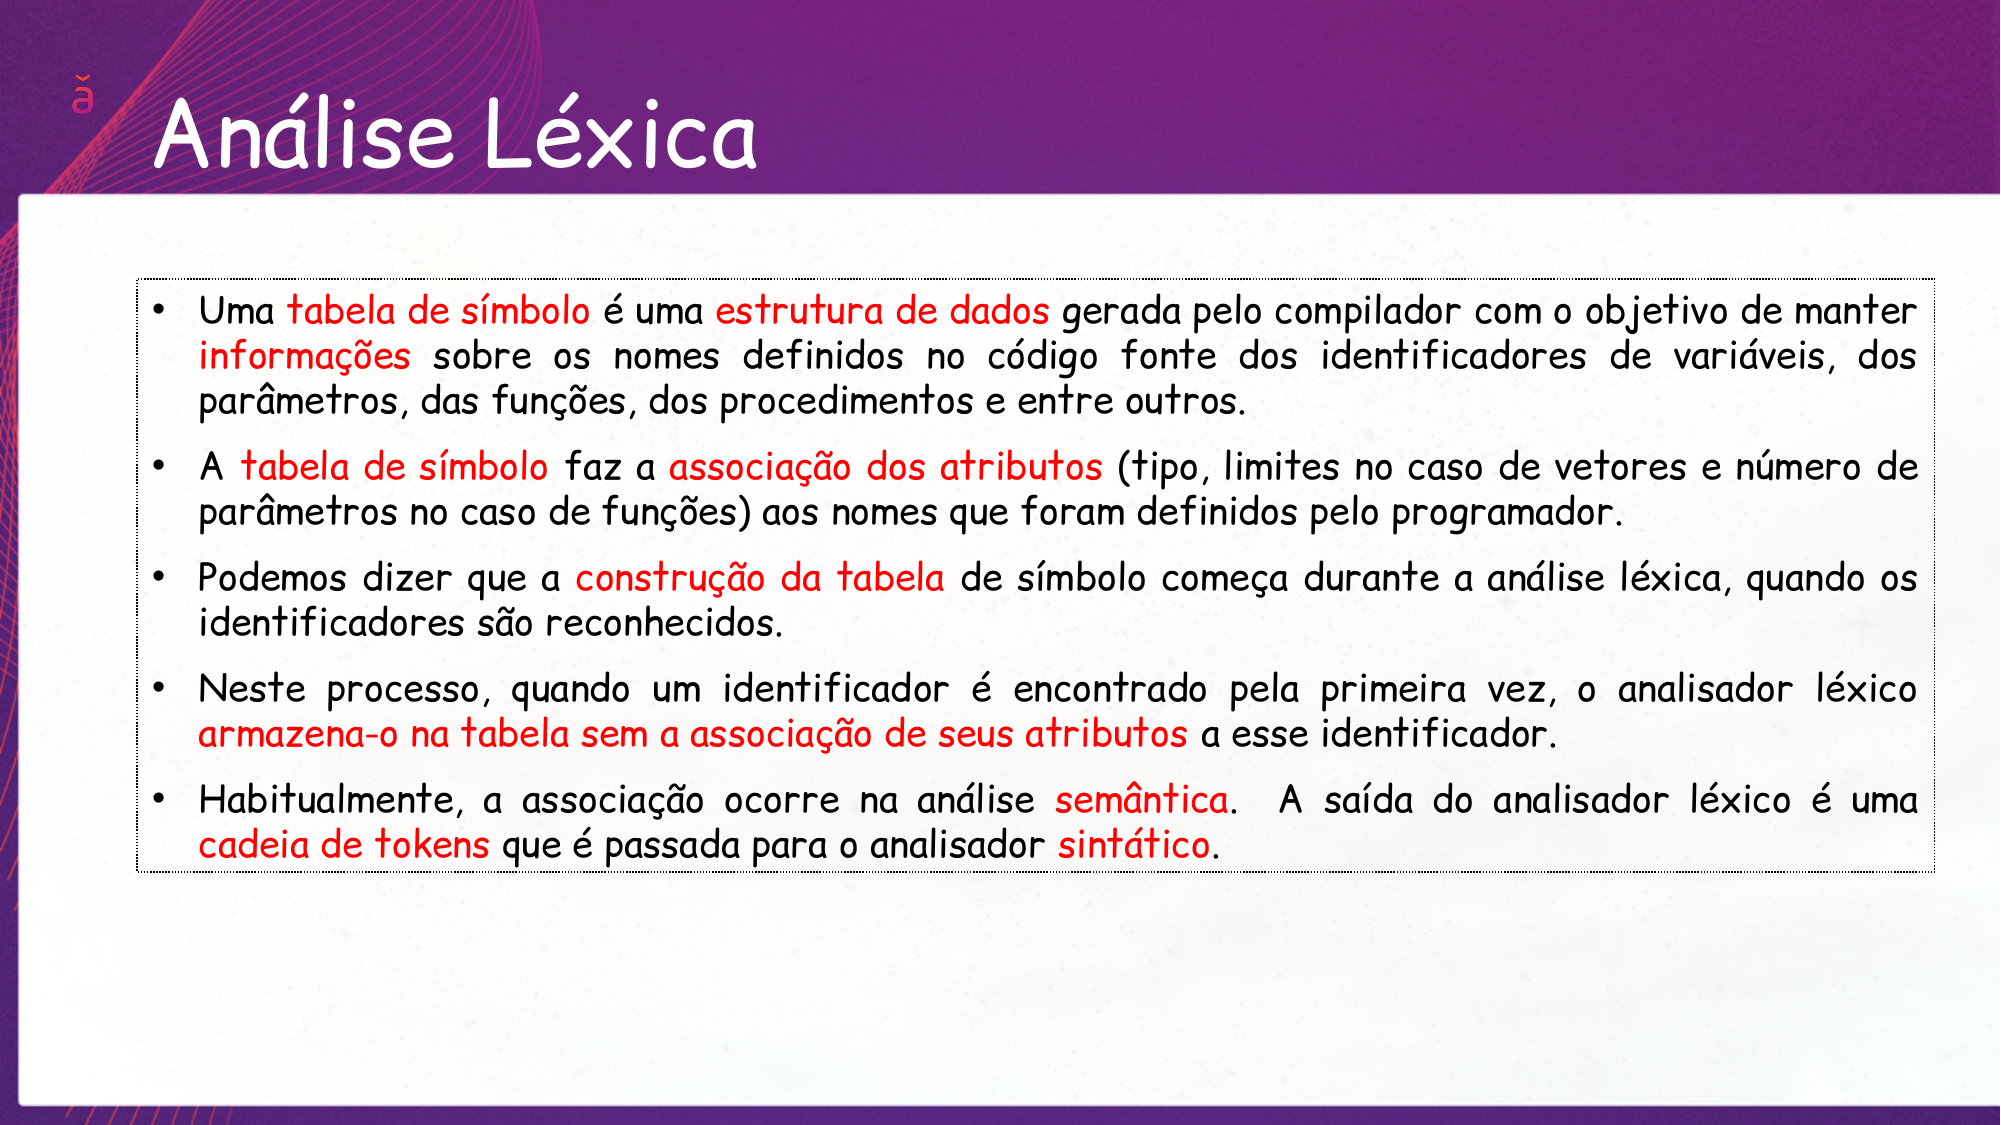

Análise Léxica
Uma tabela de símbolo é uma estrutura de dados gerada pelo compilador com o objetivo de manter informações sobre os nomes definidos no código fonte dos identificadores de variáveis, dos parâmetros, das funções, dos procedimentos e entre outros.
A tabela de símbolo faz a associação dos atributos (tipo, limites no caso de vetores e número de parâmetros no caso de funções) aos nomes que foram definidos pelo programador.
Podemos dizer que a construção da tabela de símbolo começa durante a análise léxica, quando os identificadores são reconhecidos.
Neste processo, quando um identificador é encontrado pela primeira vez, o analisador léxico armazena-o na tabela sem a associação de seus atributos a esse identificador.
Habitualmente, a associação ocorre na análise semântica.  A saída do analisador léxico é uma cadeia de tokens que é passada para o analisador sintático.